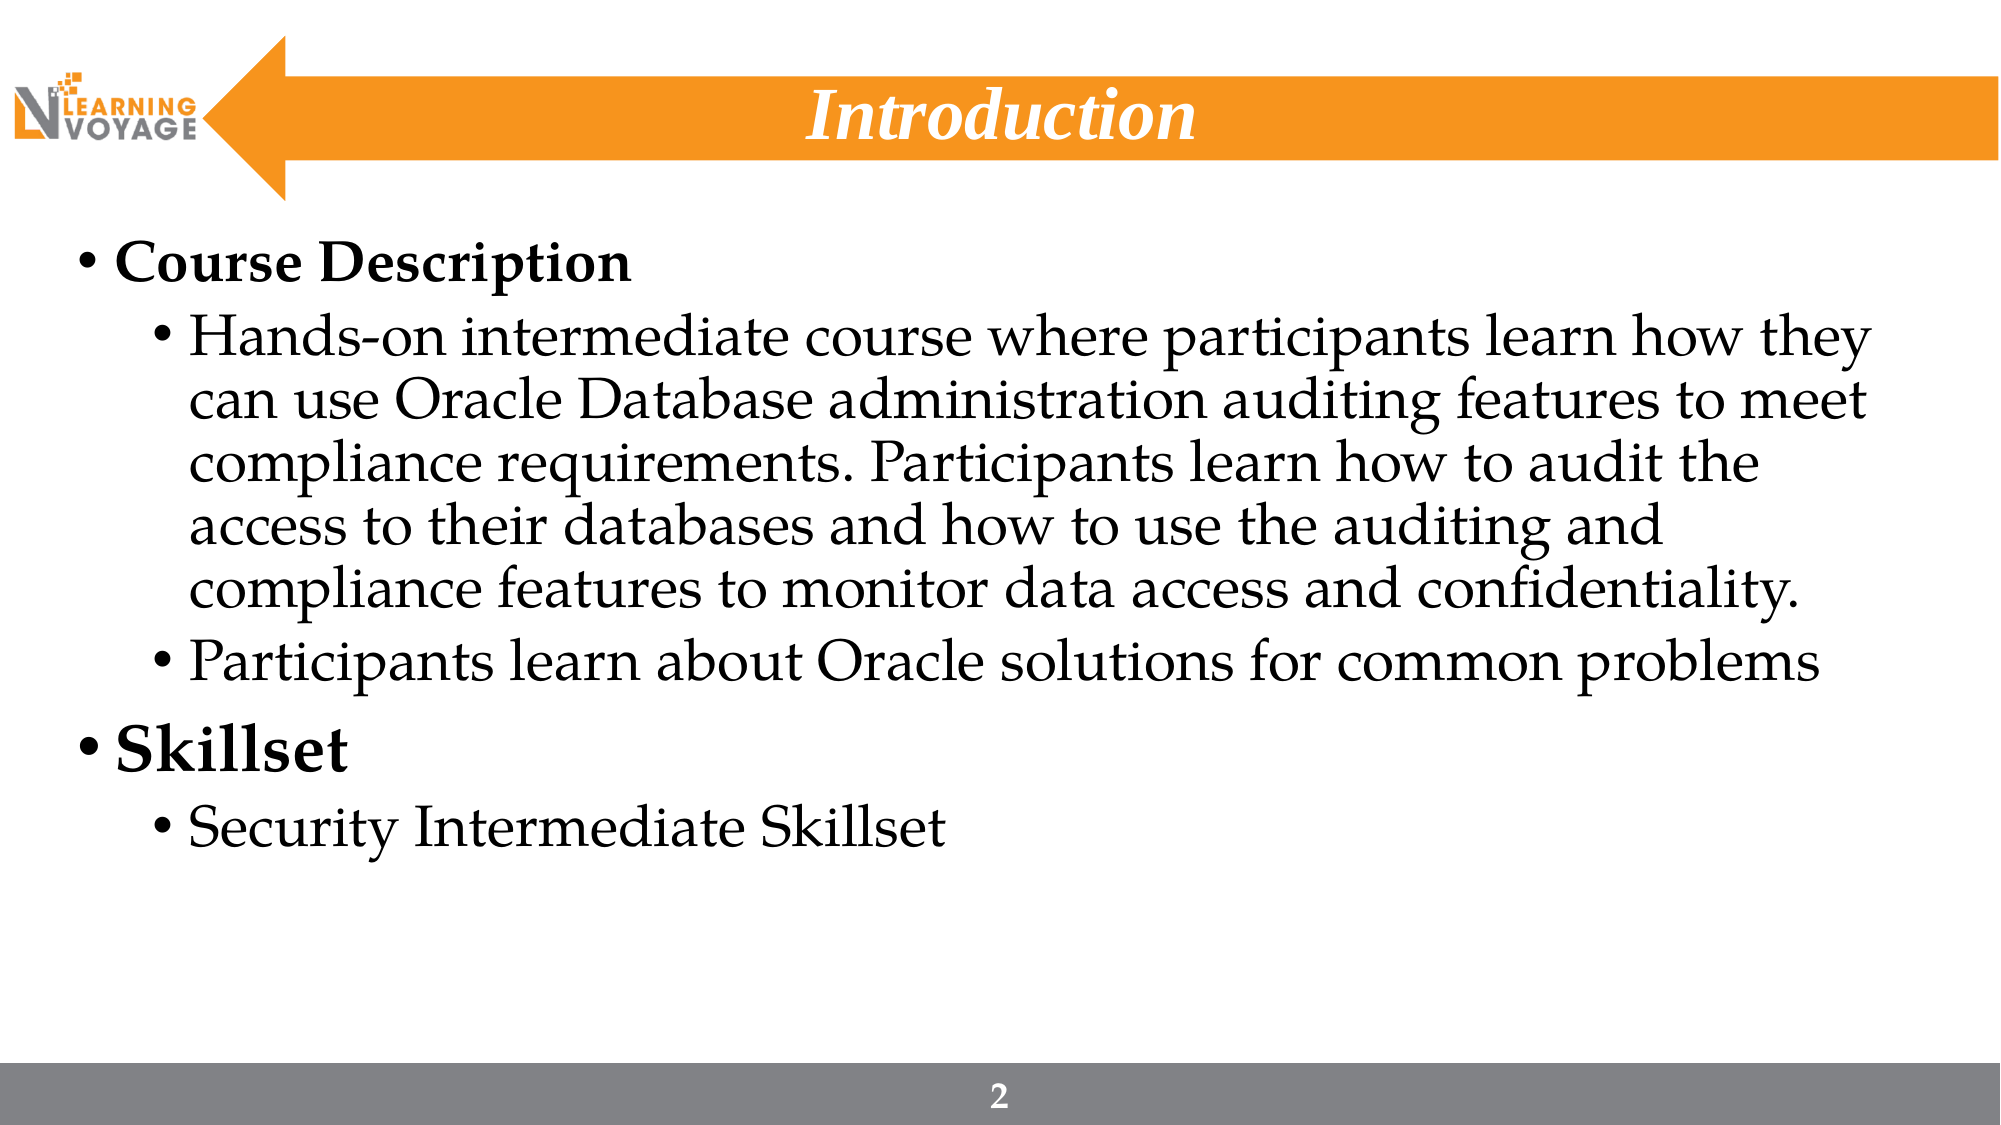

# Introduction
Course Description
Hands-on intermediate course where participants learn how they can use Oracle Database administration auditing features to meet compliance requirements. Participants learn how to audit the access to their databases and how to use the auditing and compliance features to monitor data access and confidentiality.
Participants learn about Oracle solutions for common problems
Skillset
Security Intermediate Skillset

2